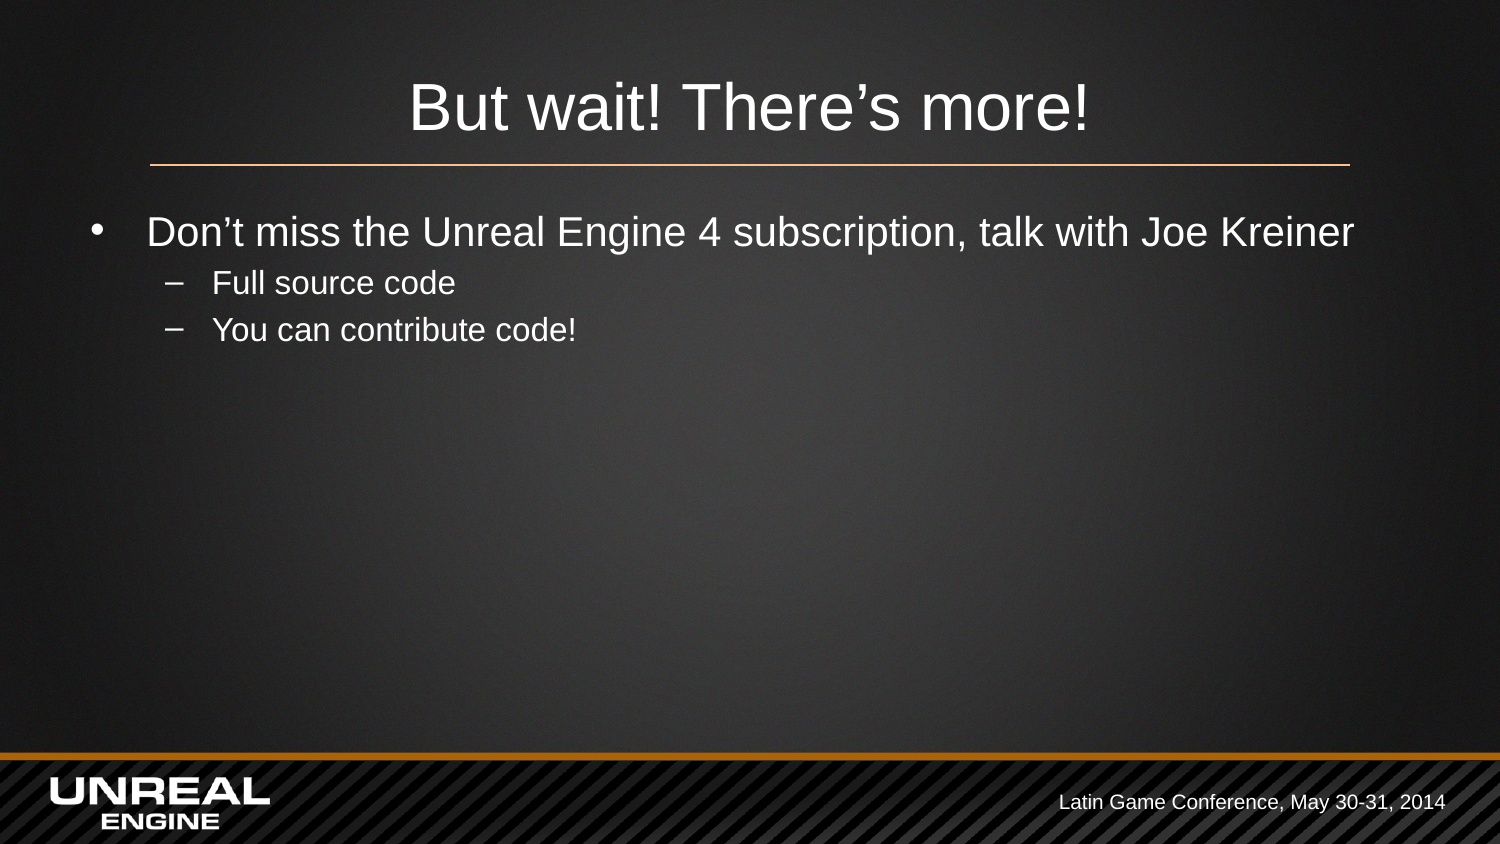

# But wait! There’s more!
Don’t miss the Unreal Engine 4 subscription, talk with Joe Kreiner
Full source code
You can contribute code!